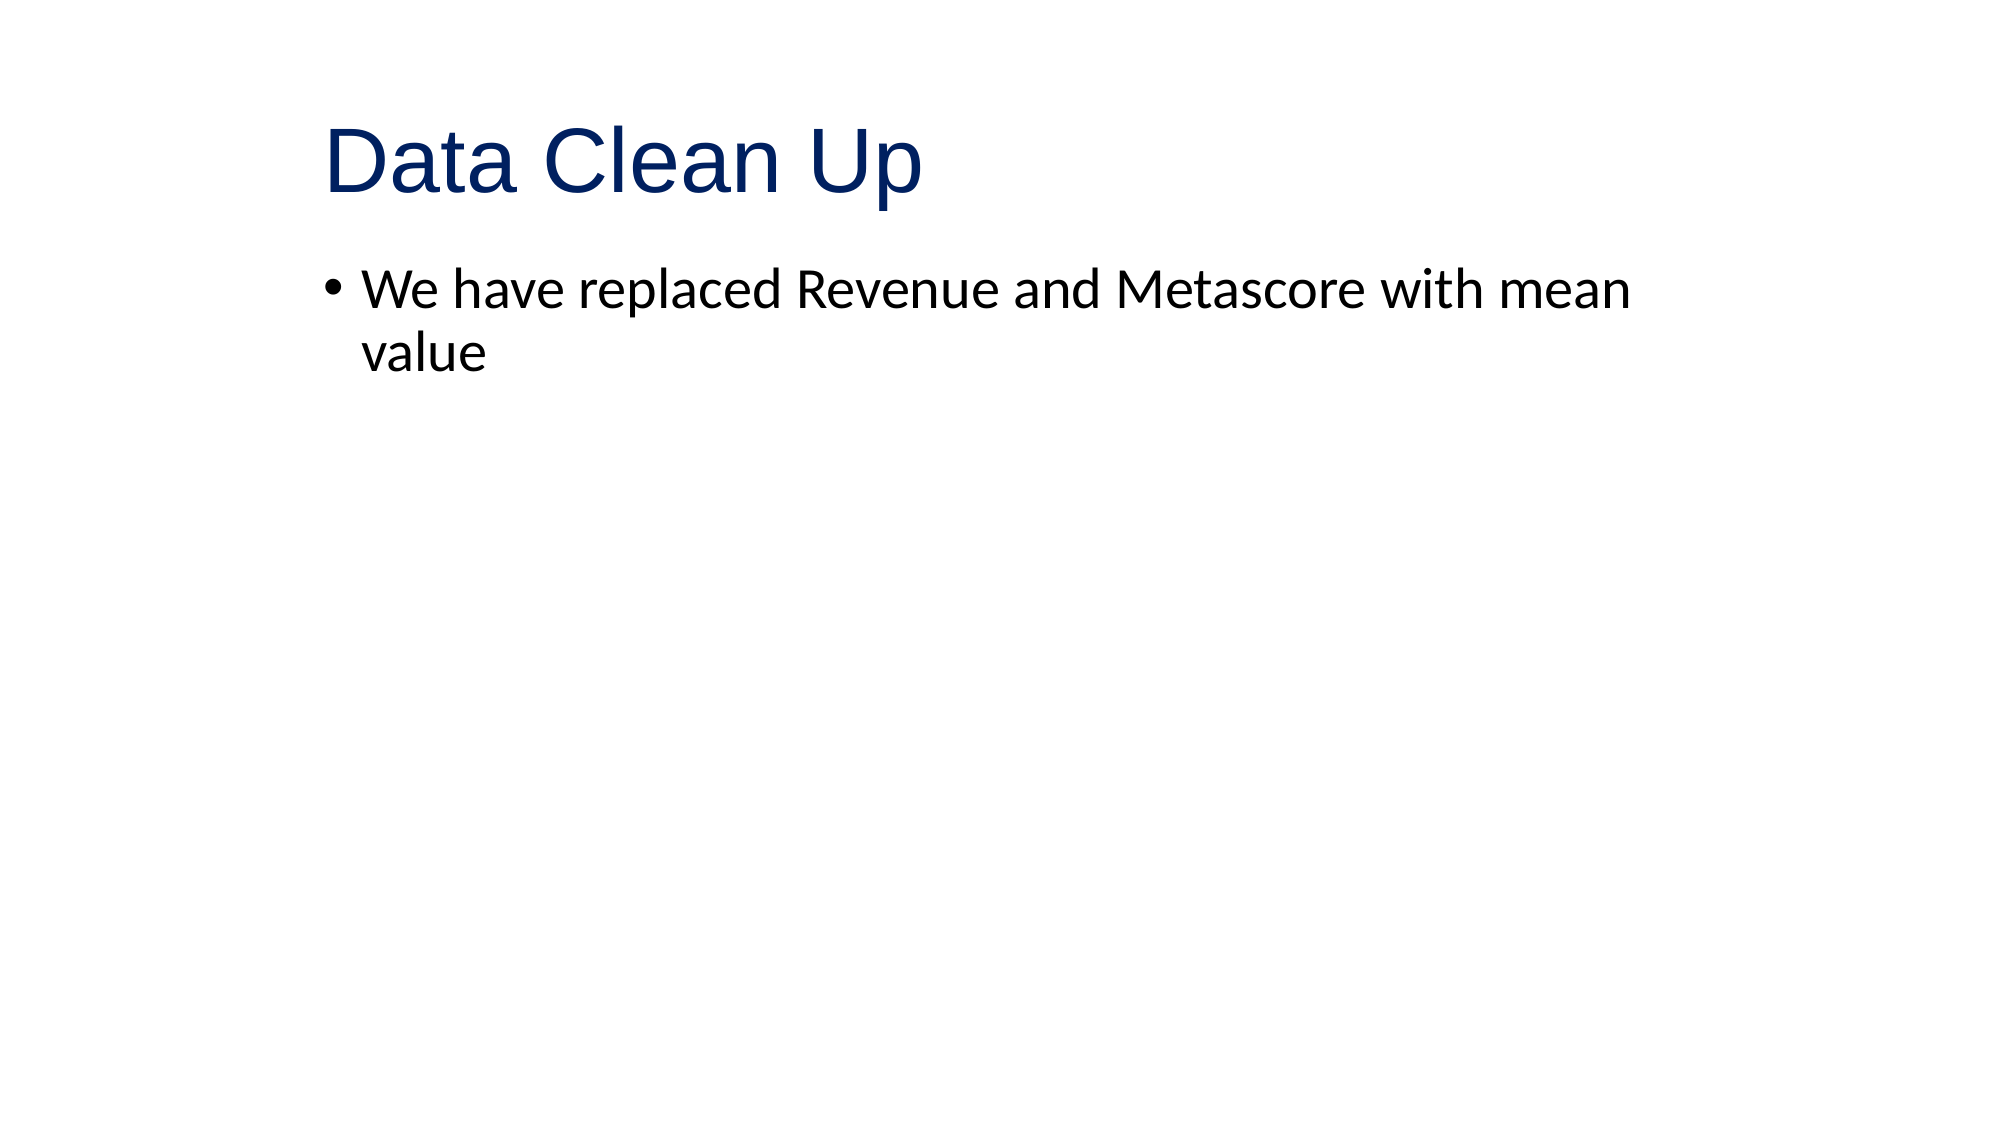

# Data Clean Up
We have replaced Revenue and Metascore with mean value